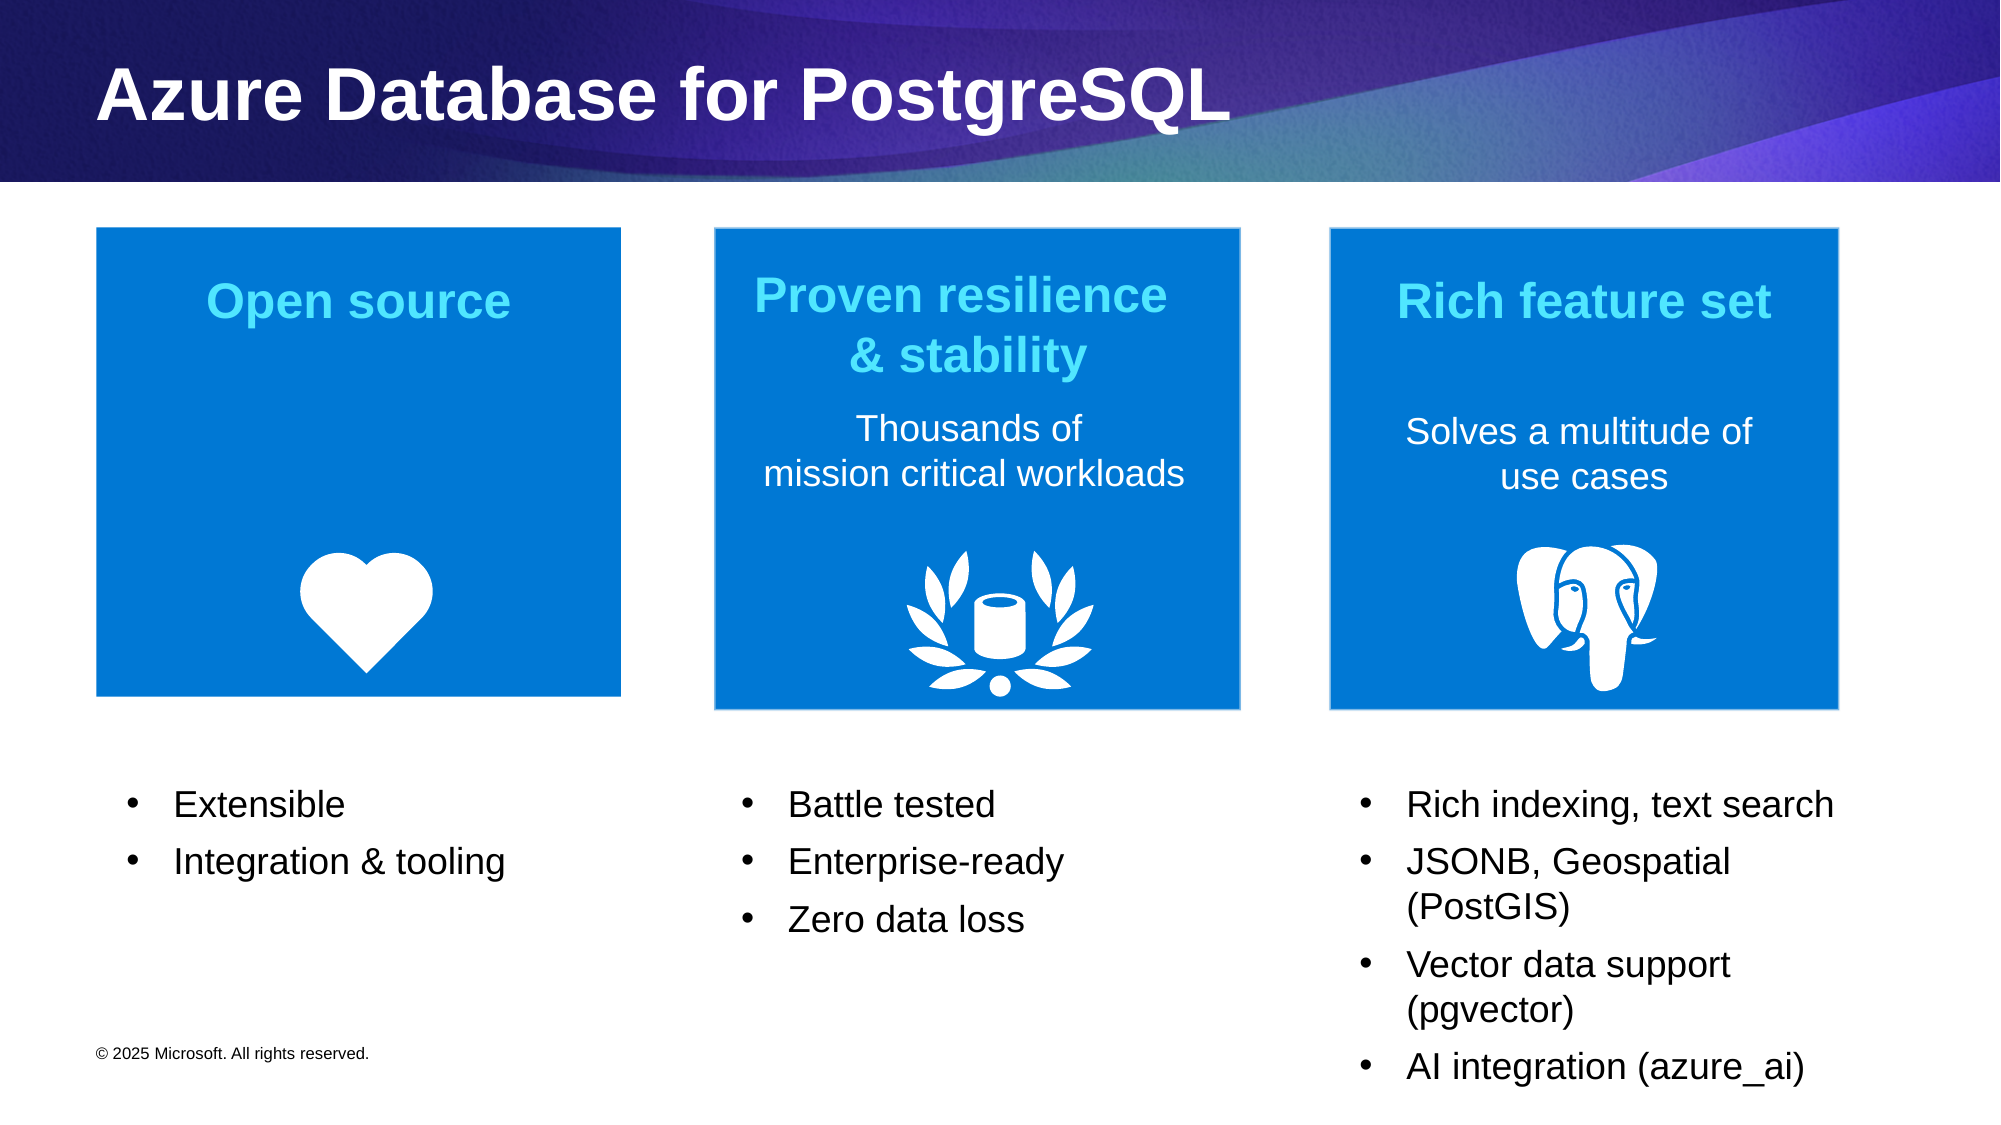

Azure Database for PostgreSQL

Extensible
Integration & tooling

Solves a multitude of
use cases
Rich indexing, text search
JSONB, Geospatial (PostGIS)
Vector data support (pgvector)
AI integration (azure_ai)

Battle tested
Enterprise-ready
Zero data loss
Proven resilience
& stability
Open source
Rich feature set
Thousands of
mission critical workloads
© 2025 Microsoft. All rights reserved.